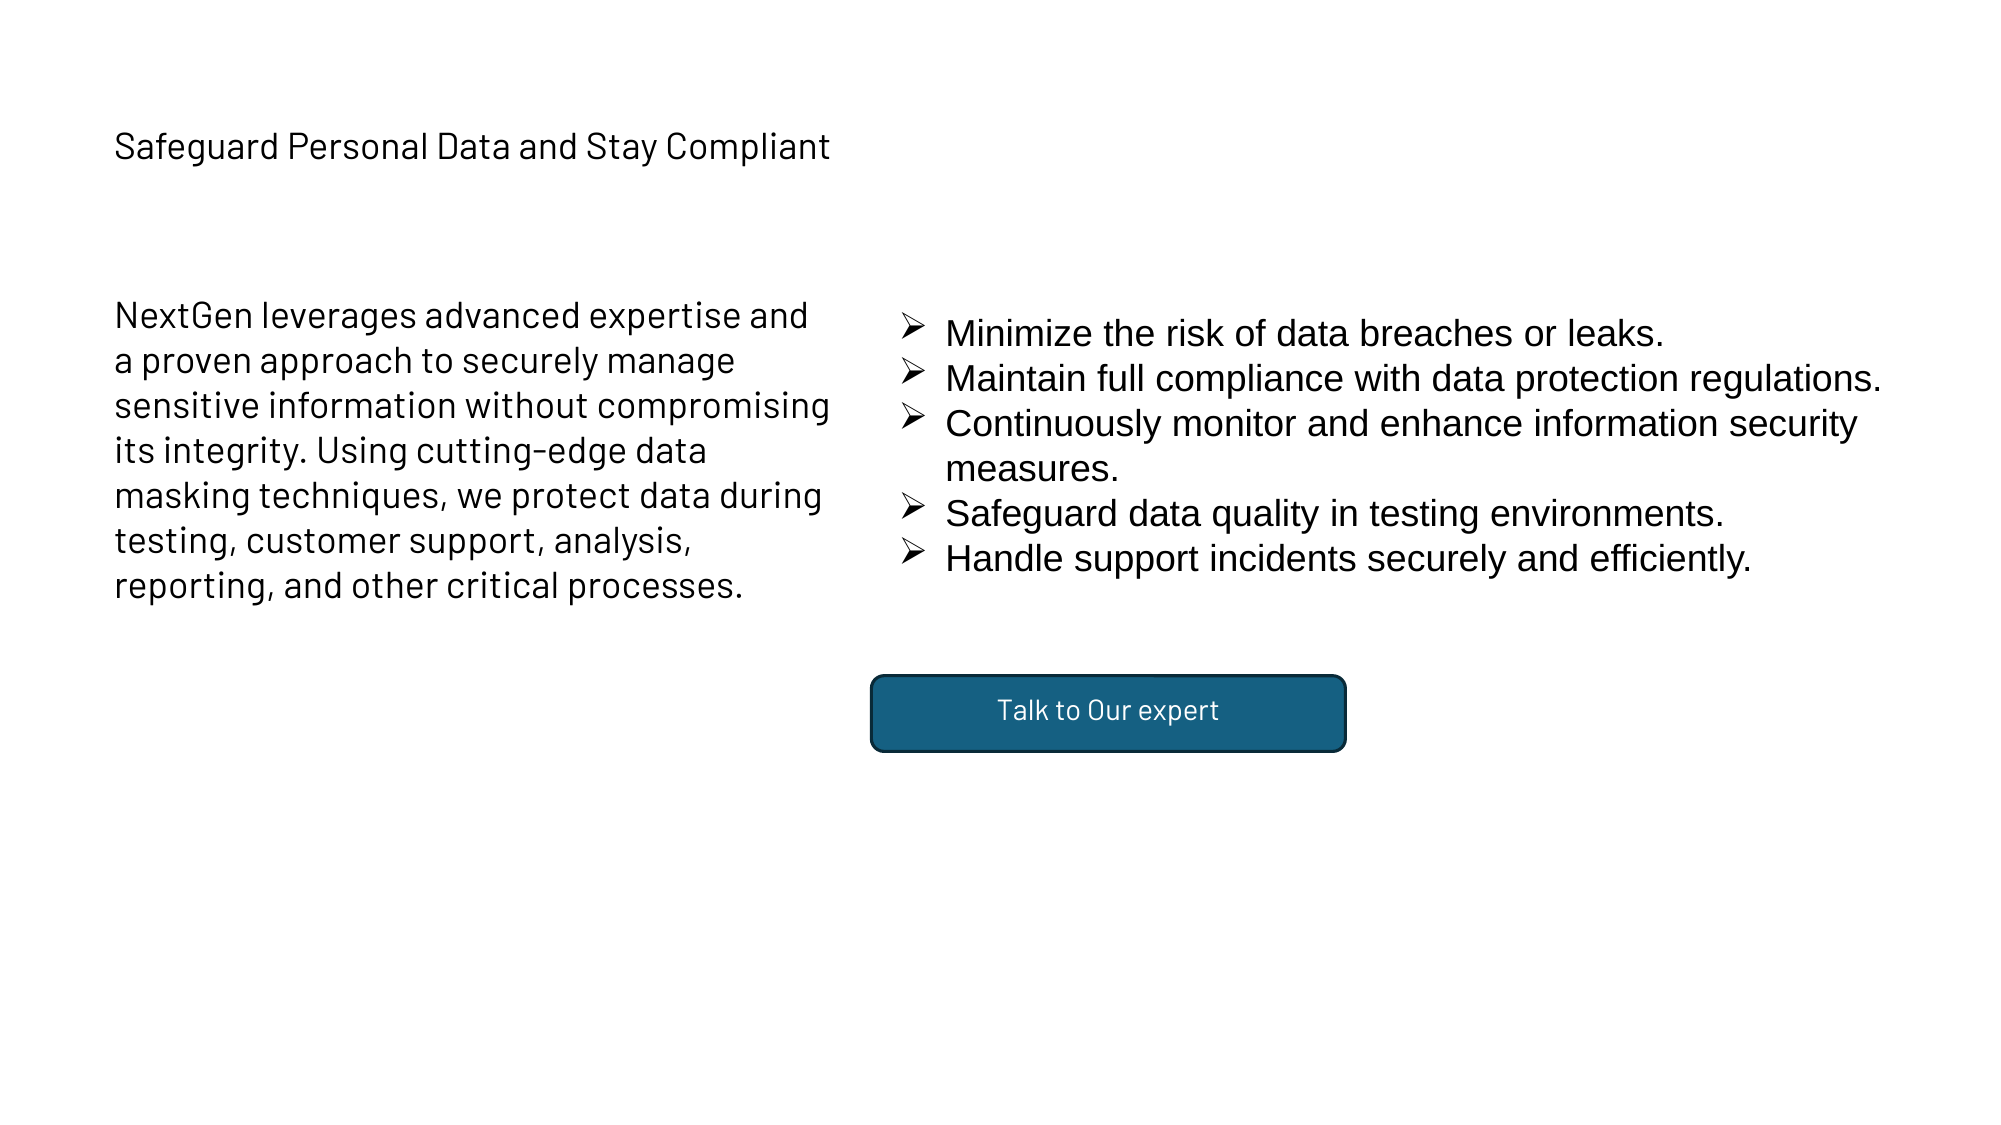

Safeguard Personal Data and Stay Compliant

Minimize the risk of data breaches or leaks.
Maintain full compliance with data protection regulations.
Continuously monitor and enhance information security measures.
Safeguard data quality in testing environments.
Handle support incidents securely and efficiently.
NextGen leverages advanced expertise and a proven approach to securely manage sensitive information without compromising its integrity. Using cutting-edge data masking techniques, we protect data during testing, customer support, analysis, reporting, and other critical processes.

Talk to Our expert